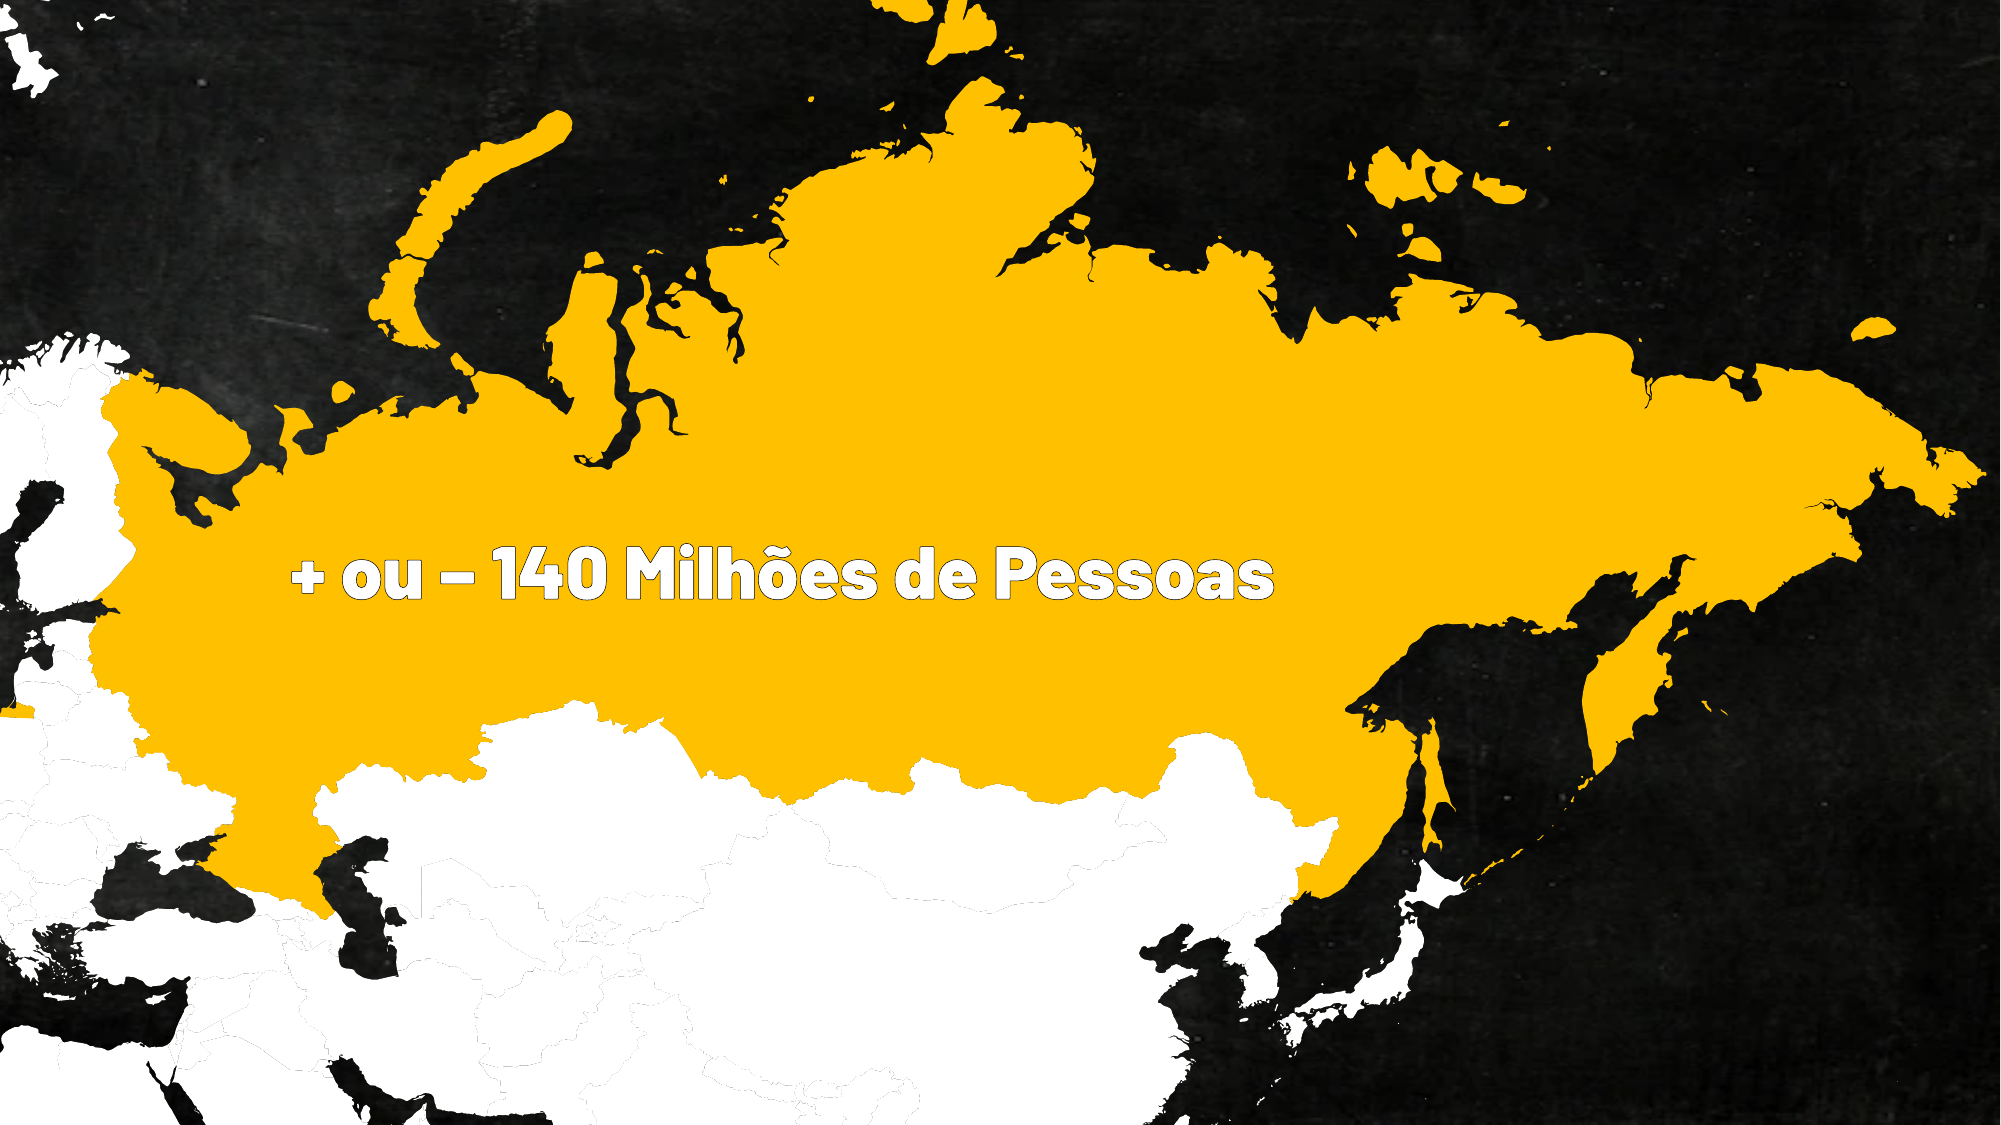

+ ou – 140 Milhões de Pessoas